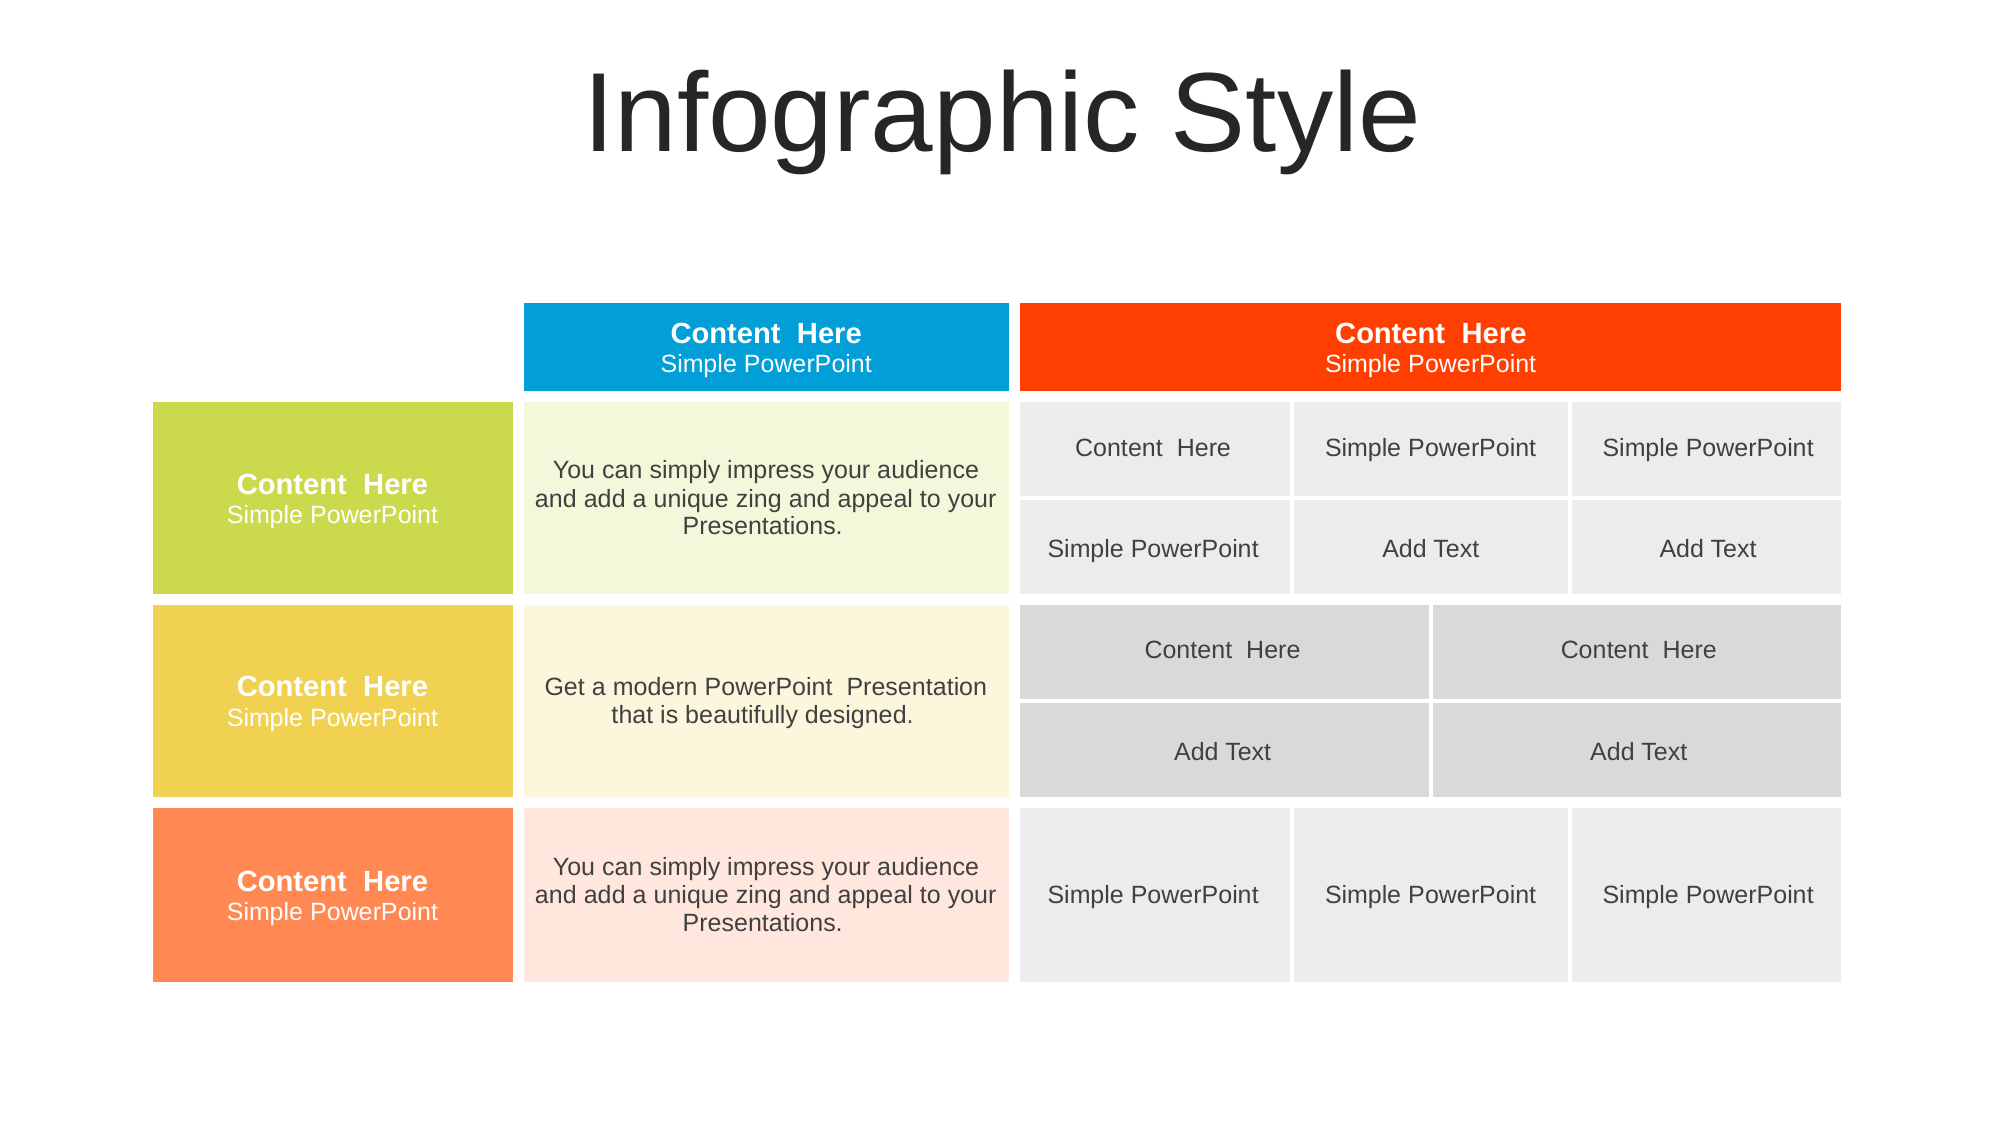

Infographic Style
|  | Content Here Simple PowerPoint | Content Here Simple PowerPoint |  |  |  |
| --- | --- | --- | --- | --- | --- |
| Content Here Simple PowerPoint | You can simply impress your audience and add a unique zing and appeal to your Presentations. | Content Here | Simple PowerPoint |  | Simple PowerPoint |
|  |  | Simple PowerPoint | Add Text |  | Add Text |
| Content Here Simple PowerPoint | Get a modern PowerPoint Presentation that is beautifully designed. | Content Here |  | Content Here |  |
|  |  | Add Text |  | Add Text |  |
| Content Here Simple PowerPoint | You can simply impress your audience and add a unique zing and appeal to your Presentations. | Simple PowerPoint | Simple PowerPoint |  | Simple PowerPoint |